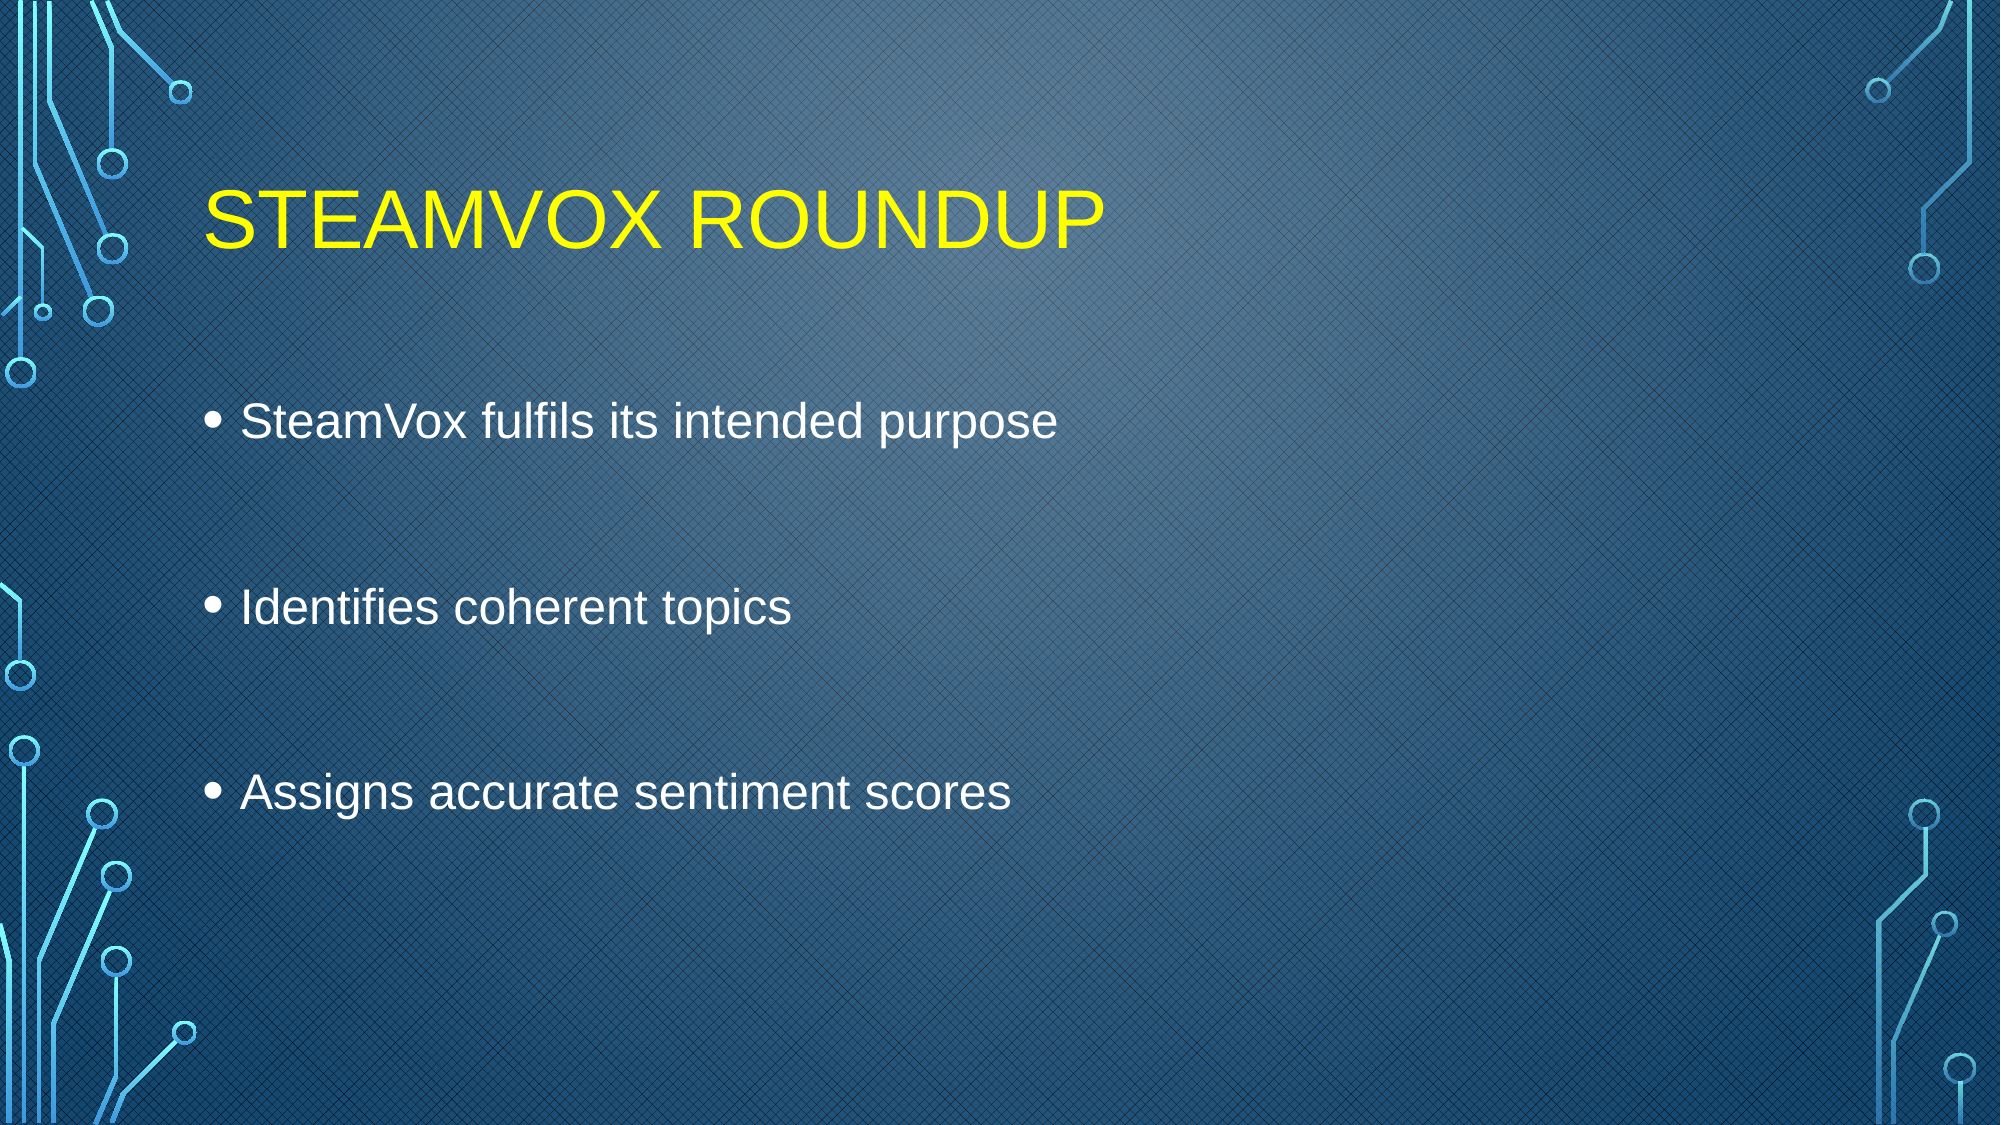

# SteamVox Roundup
SteamVox fulfils its intended purpose

Identifies coherent topics

Assigns accurate sentiment scores